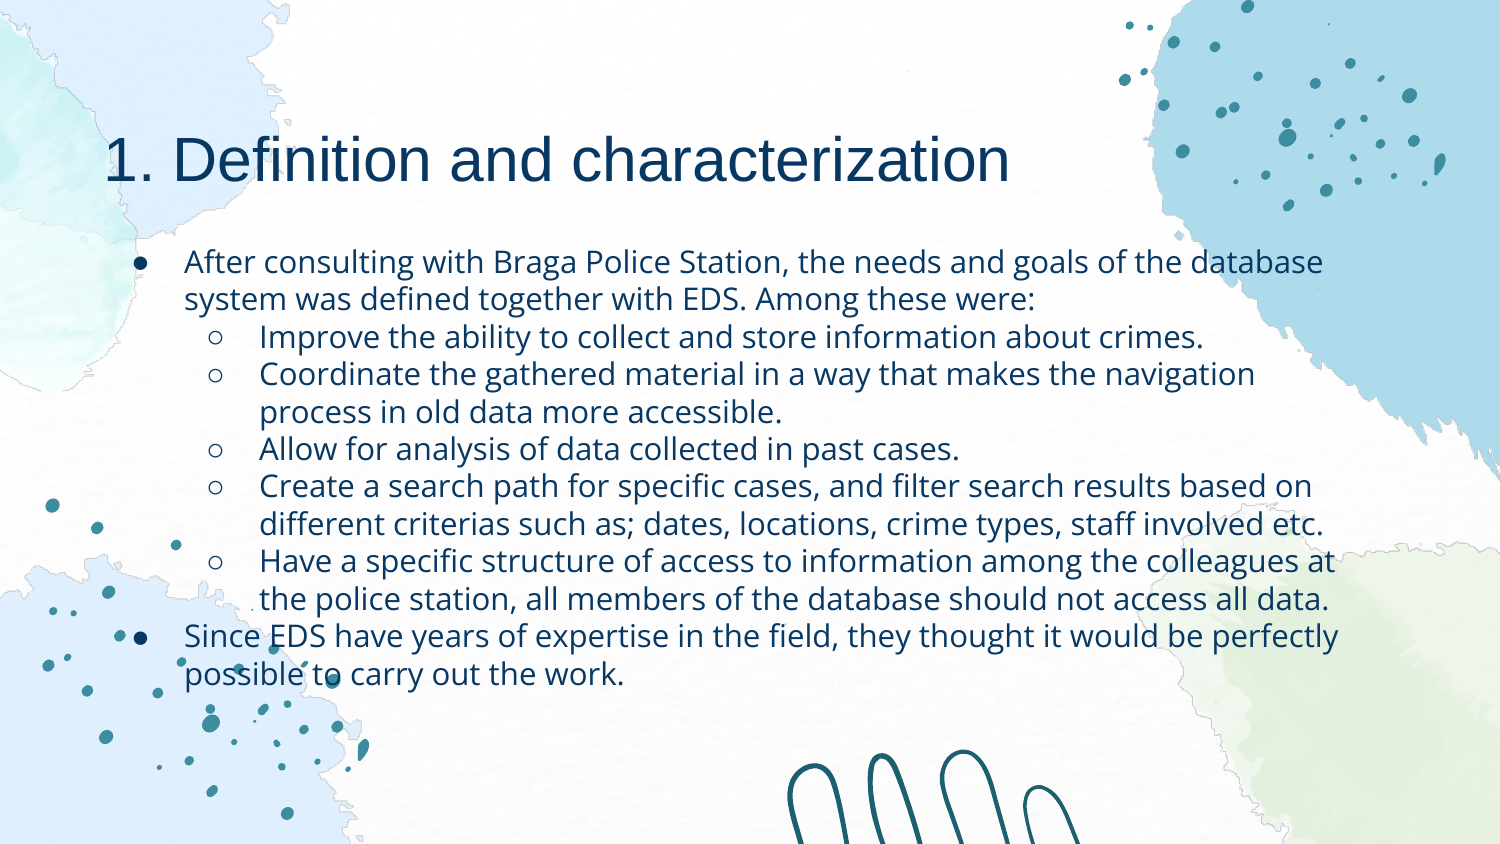

# Definition and characterization
After consulting with Braga Police Station, the needs and goals of the database system was defined together with EDS. Among these were:
Improve the ability to collect and store information about crimes.
Coordinate the gathered material in a way that makes the navigation process in old data more accessible.
Allow for analysis of data collected in past cases.
Create a search path for specific cases, and filter search results based on different criterias such as; dates, locations, crime types, staff involved etc.
Have a specific structure of access to information among the colleagues at the police station, all members of the database should not access all data.
Since EDS have years of expertise in the field, they thought it would be perfectly possible to carry out the work.